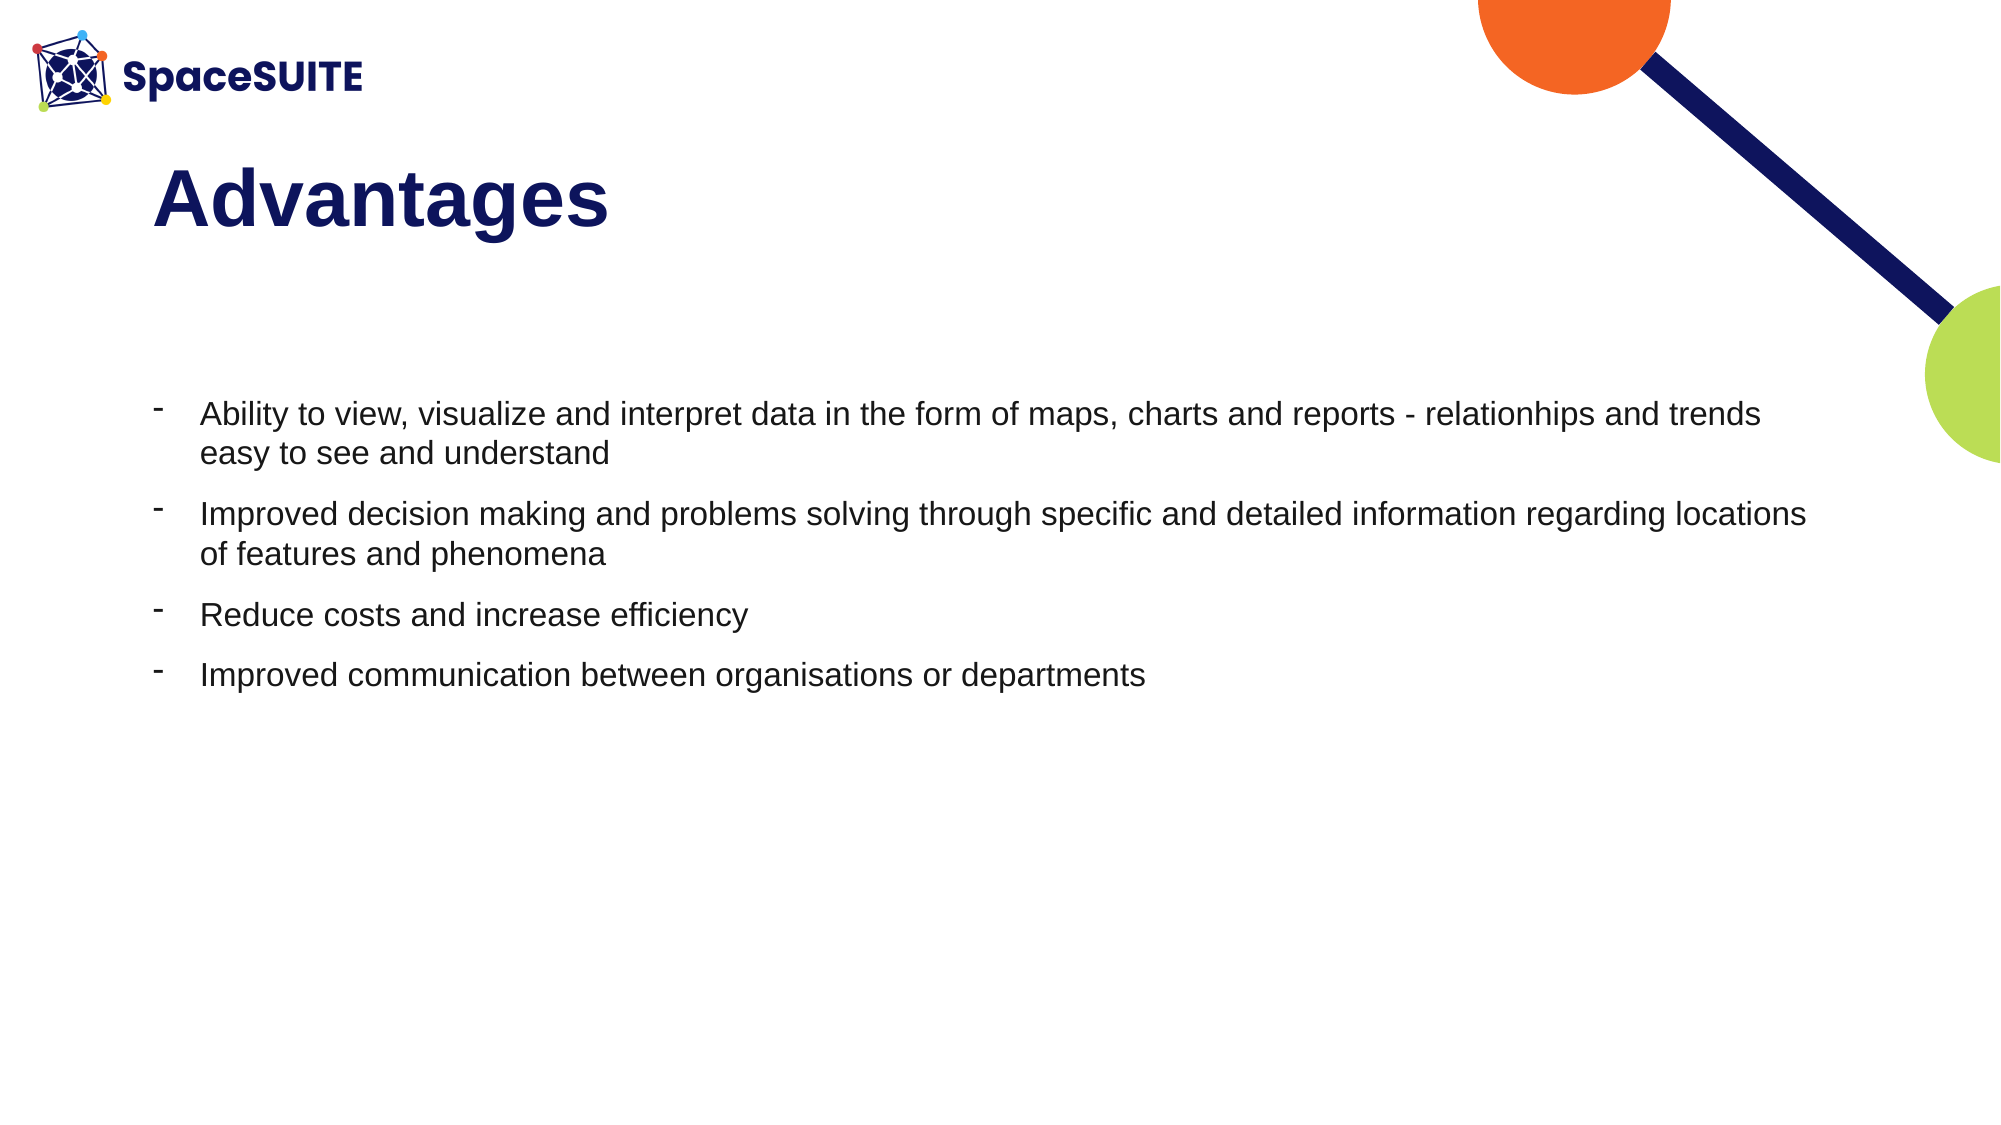

# Advantages

Ability to view, visualize and interpret data in the form of maps, charts and reports - relationhips and trends easy to see and understand
Improved decision making and problems solving through specific and detailed information regarding locations of features and phenomena
Reduce costs and increase efficiency
Improved communication between organisations or departments